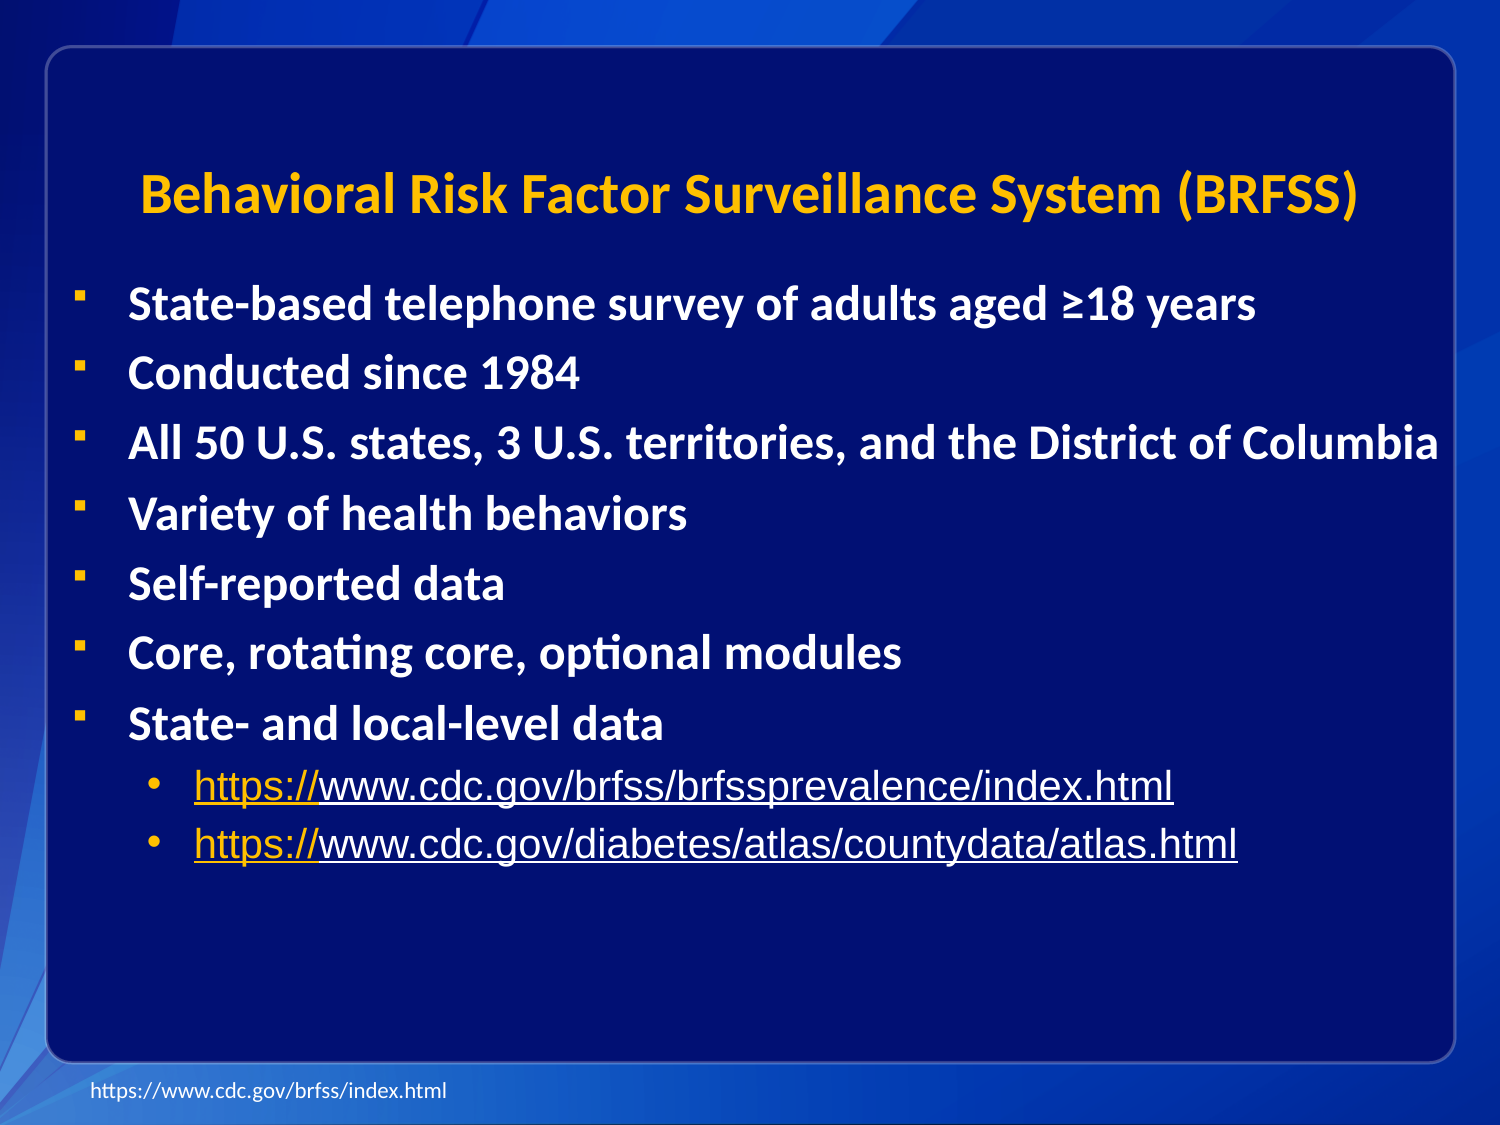

# Behavioral Risk Factor Surveillance System (BRFSS)
State-based telephone survey of adults aged ≥18 years
Conducted since 1984
All 50 U.S. states, 3 U.S. territories, and the District of Columbia
Variety of health behaviors
Self-reported data
Core, rotating core, optional modules
State- and local-level data
https://www.cdc.gov/brfss/brfssprevalence/index.html
https://www.cdc.gov/diabetes/atlas/countydata/atlas.html
https://www.cdc.gov/brfss/index.html